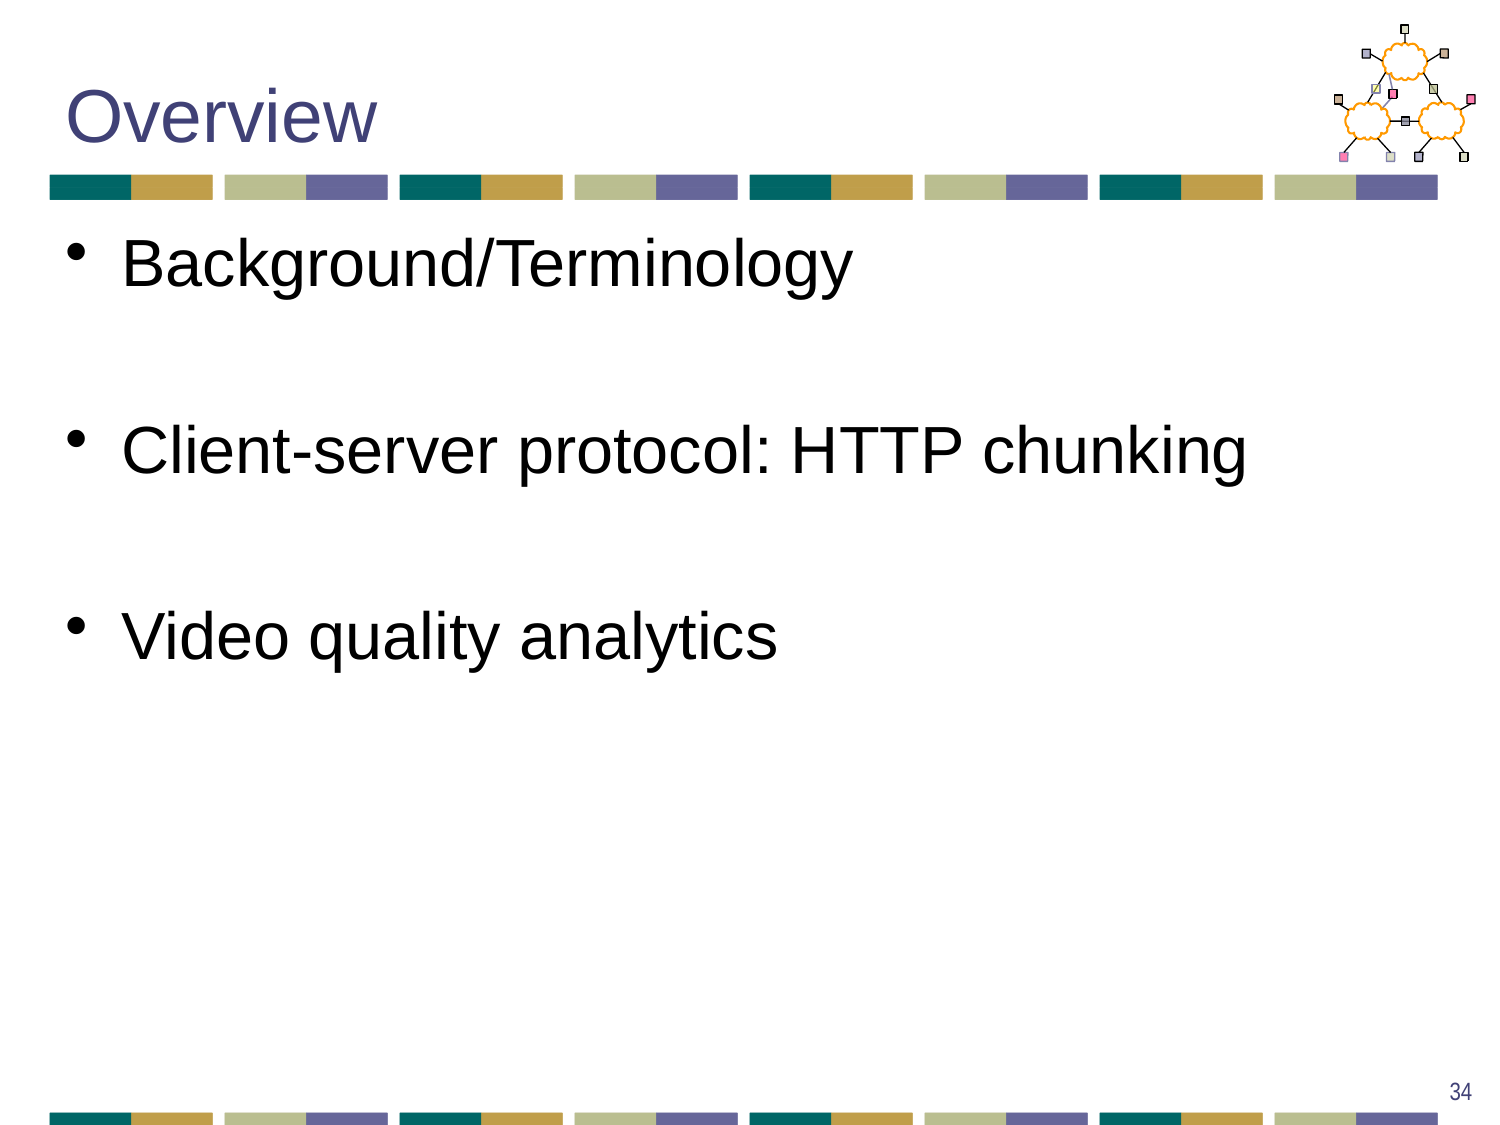

# Overview
Background/Terminology

Client-server protocol: HTTP chunking

Video quality analytics
34